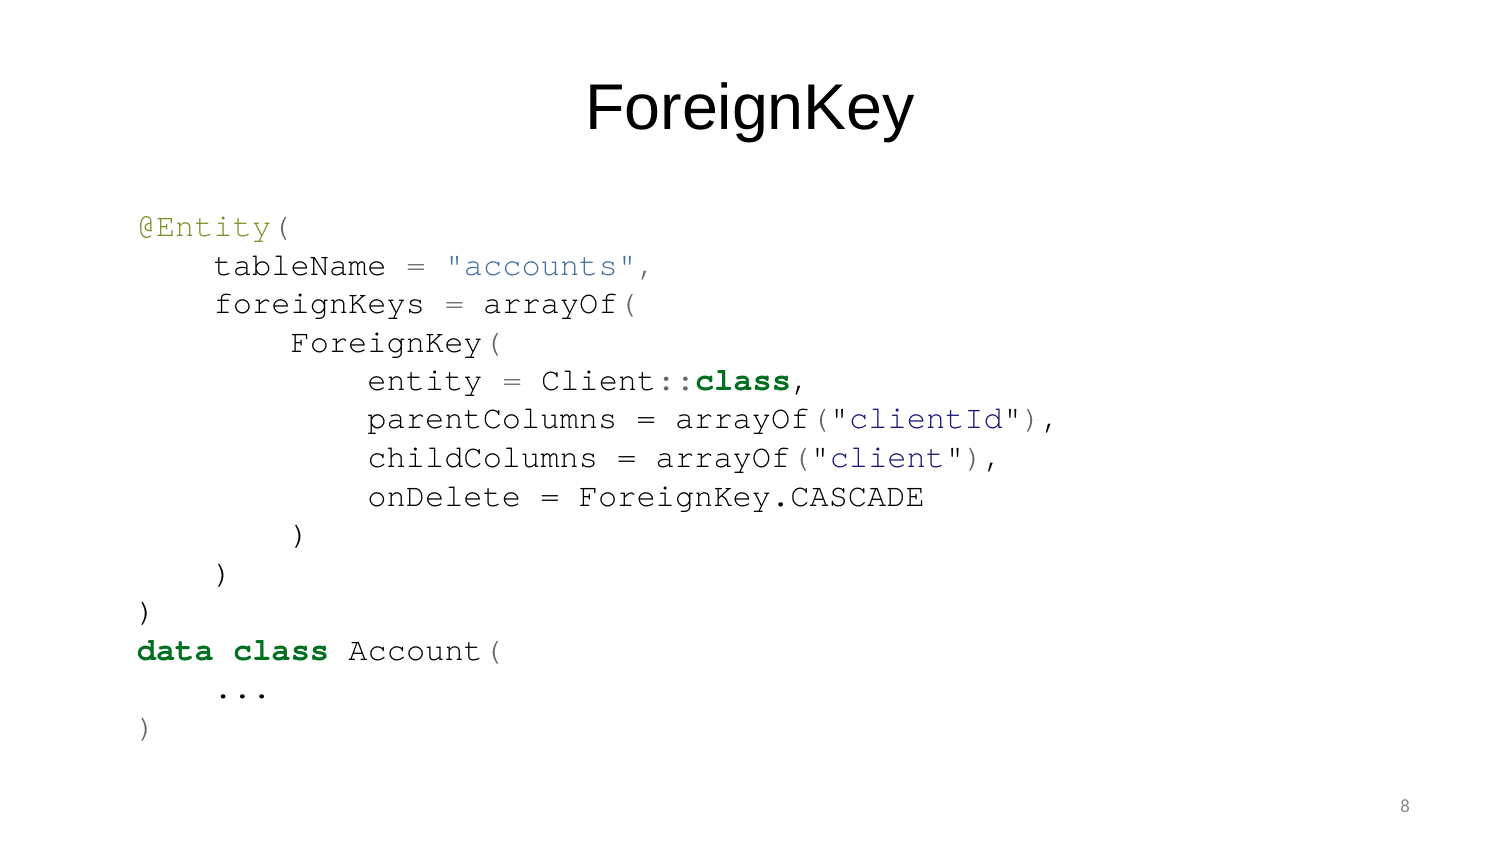

# ForeignKey
@Entity(
    tableName = "accounts",
    foreignKeys = arrayOf(
        ForeignKey(
            entity = Client::class,
            parentColumns = arrayOf("clientId"),
            childColumns = arrayOf("client"),
            onDelete = ForeignKey.CASCADE
        )
    )
)
data class Account(
    ...
)
8